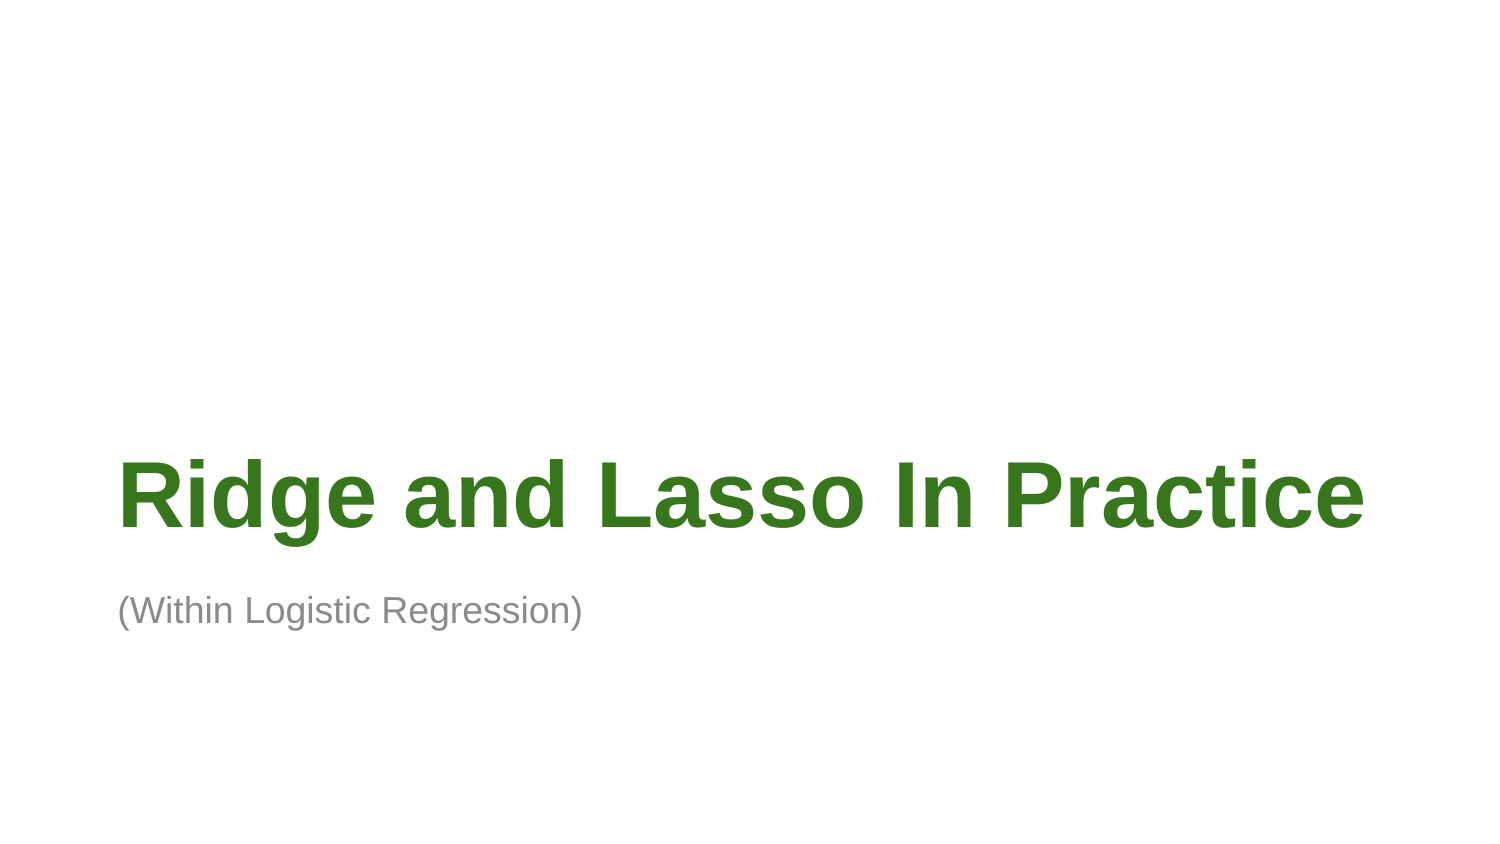

# Ridge and Lasso In Practice
(Within Logistic Regression)